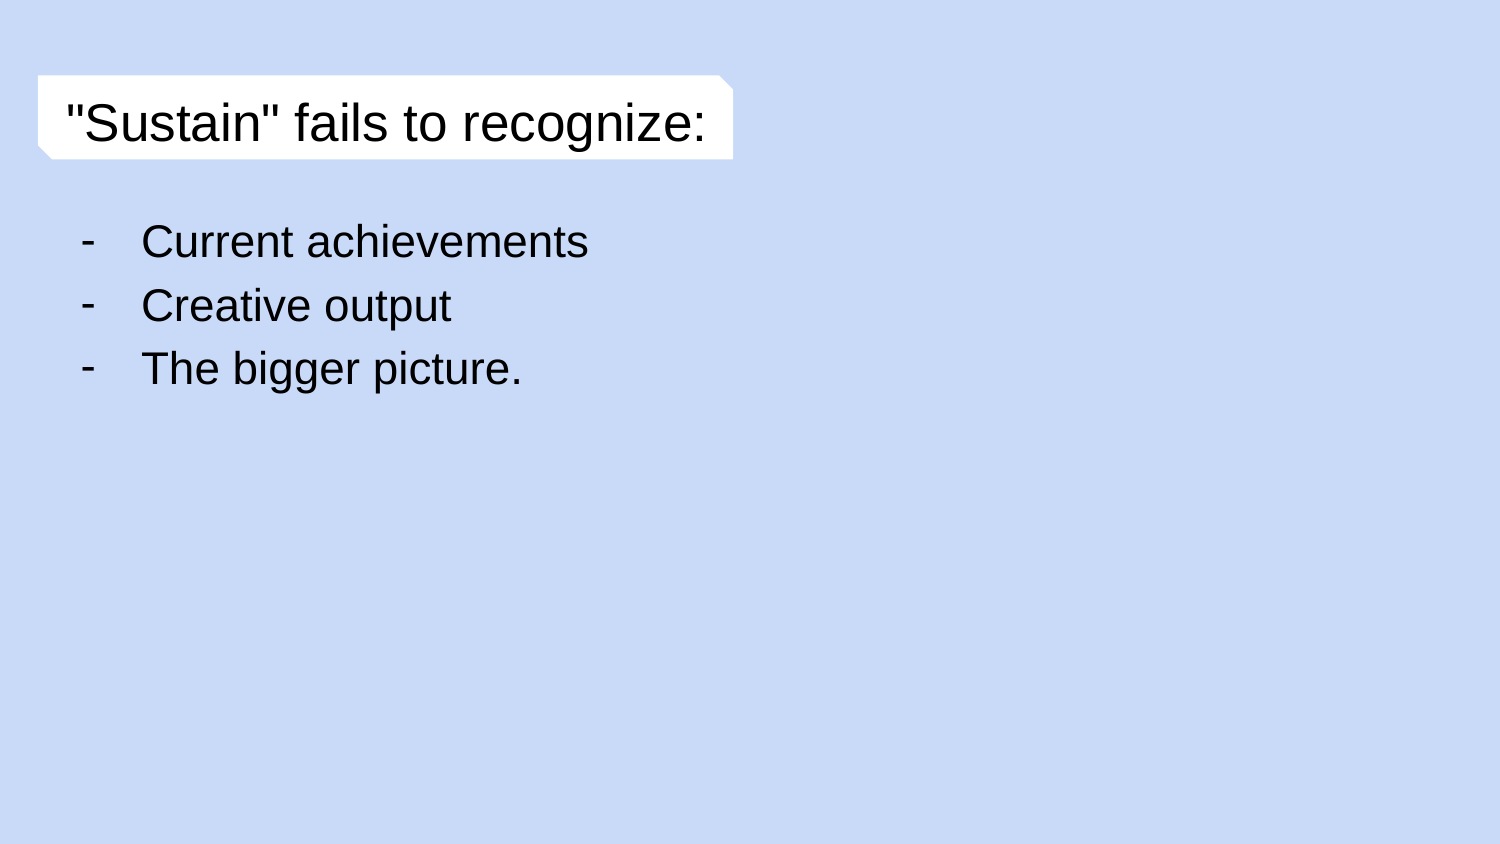

# "Sustain" fails to recognize:

Current achievements
Creative output
The bigger picture.